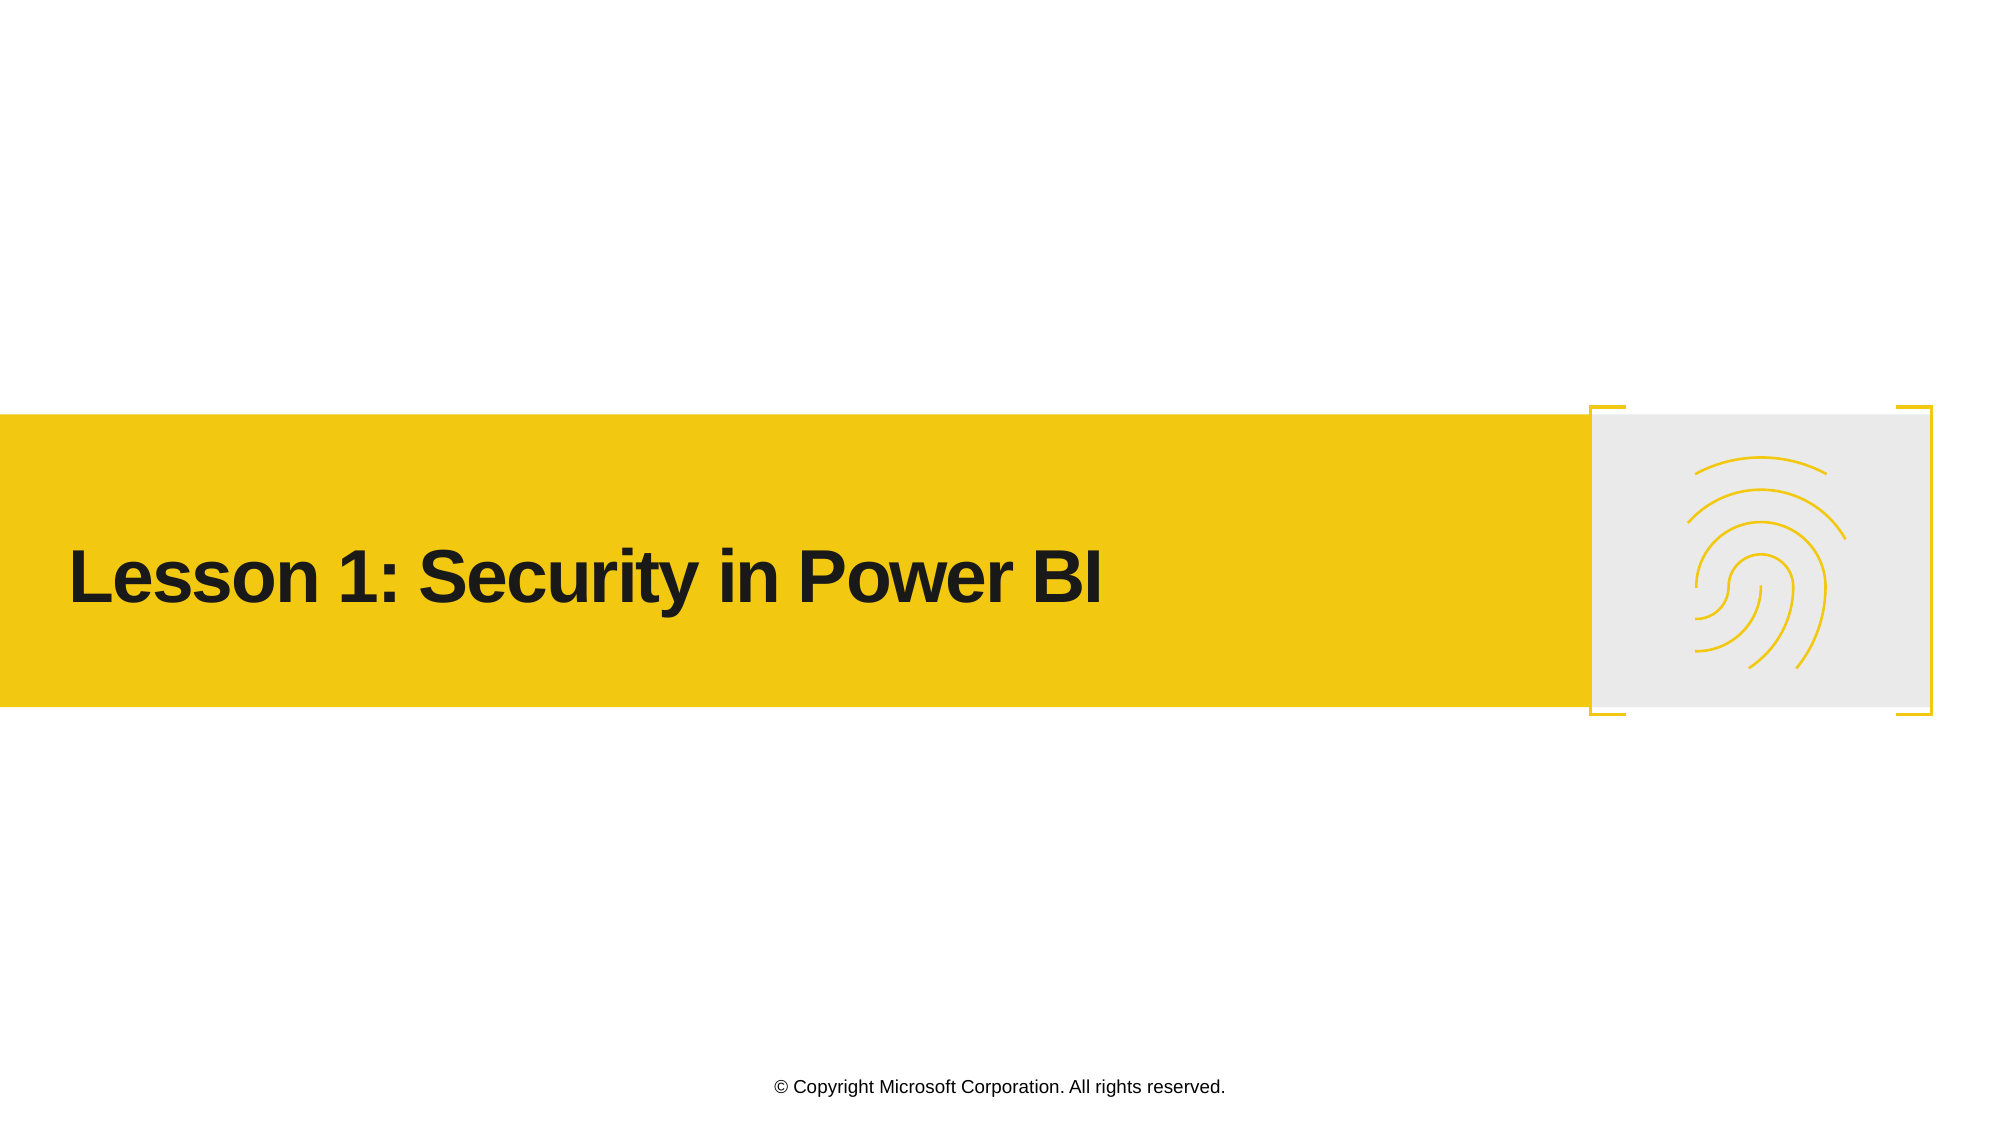

# Lesson 1: Security in Power BI